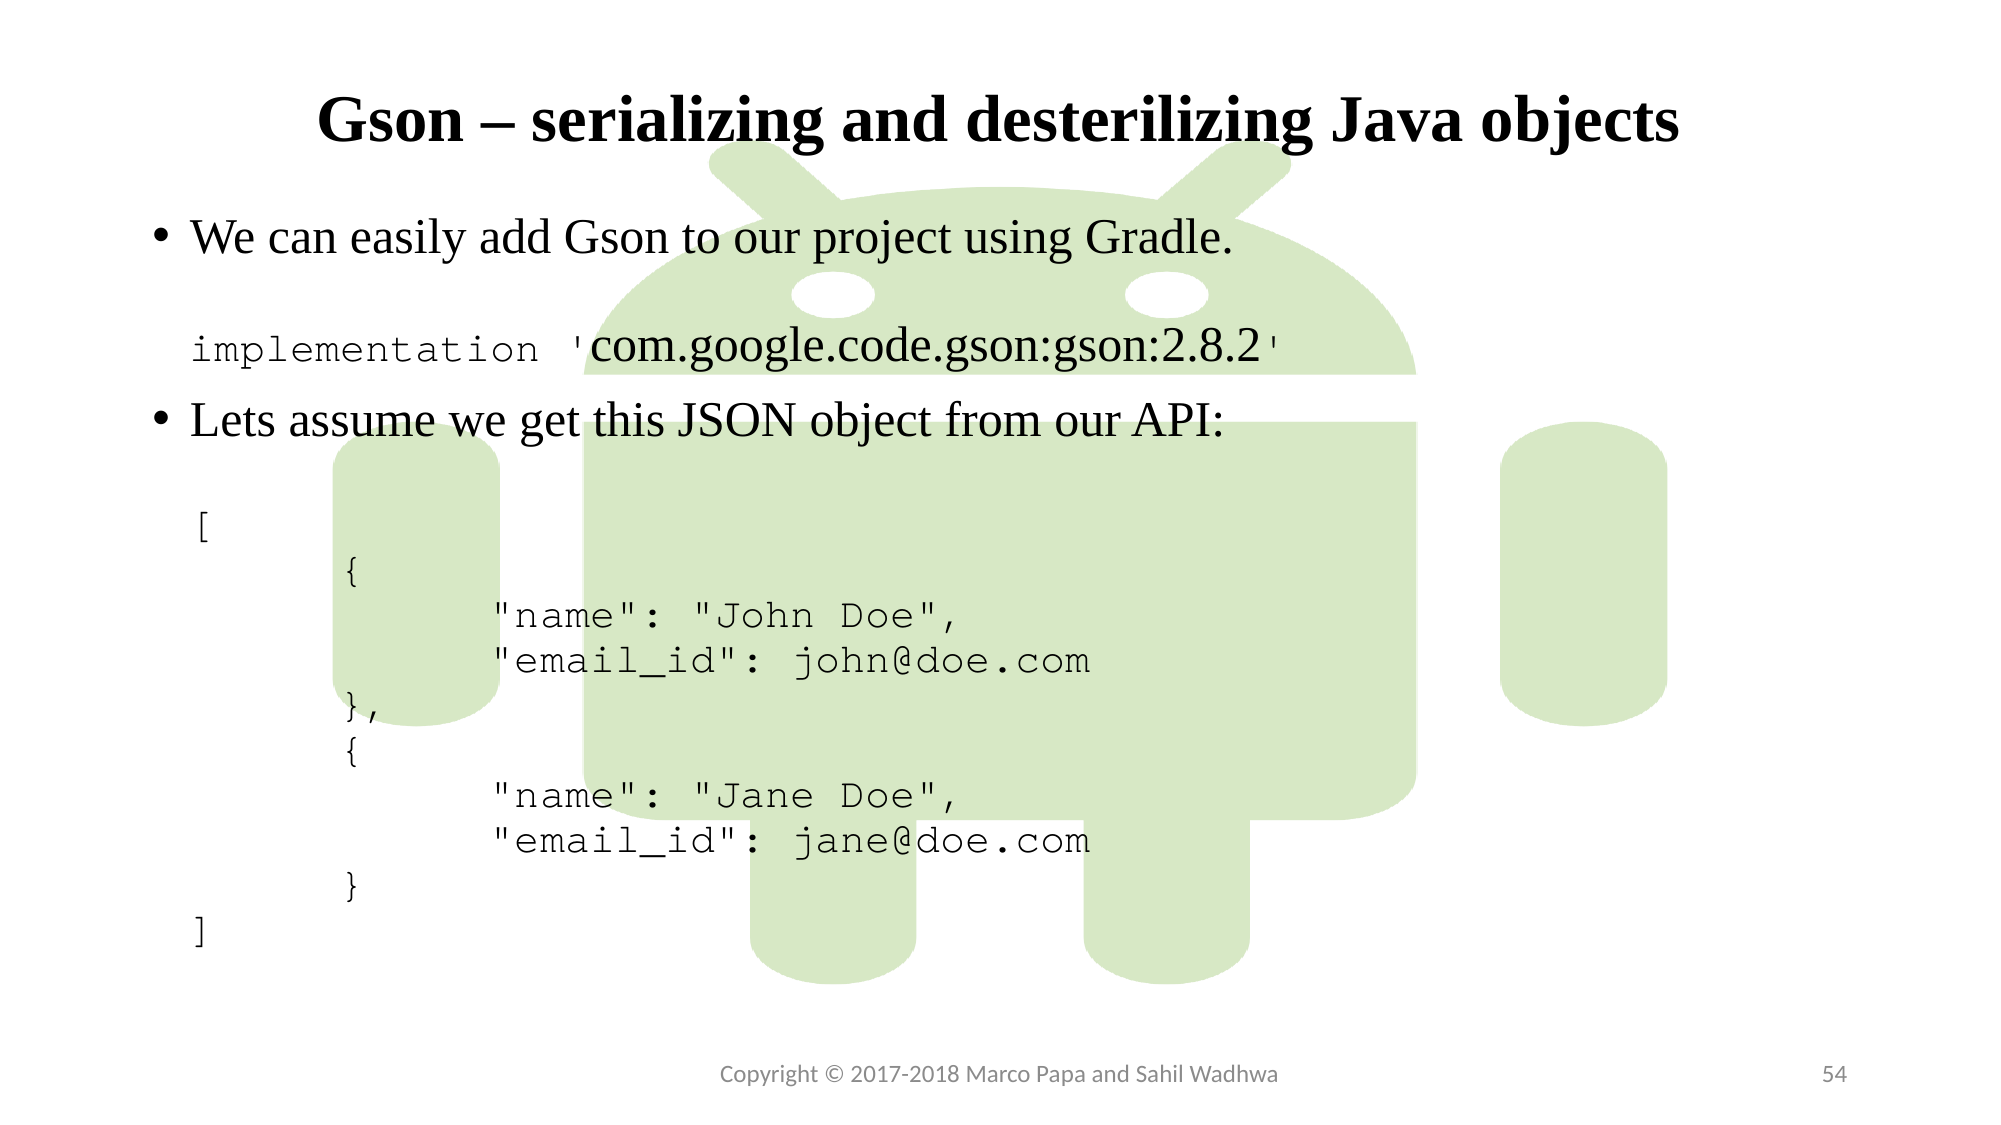

# Gson – serializing and desterilizing Java objects
We can easily add Gson to our project using Gradle.
implementation 'com.google.code.gson:gson:2.8.2'
Lets assume we get this JSON object from our API:
[
	{
		"name": "John Doe",
		"email_id": john@doe.com
	},
 	{
		"name": "Jane Doe",
		"email_id": jane@doe.com
	}
]
Copyright © 2017-2018 Marco Papa and Sahil Wadhwa
54